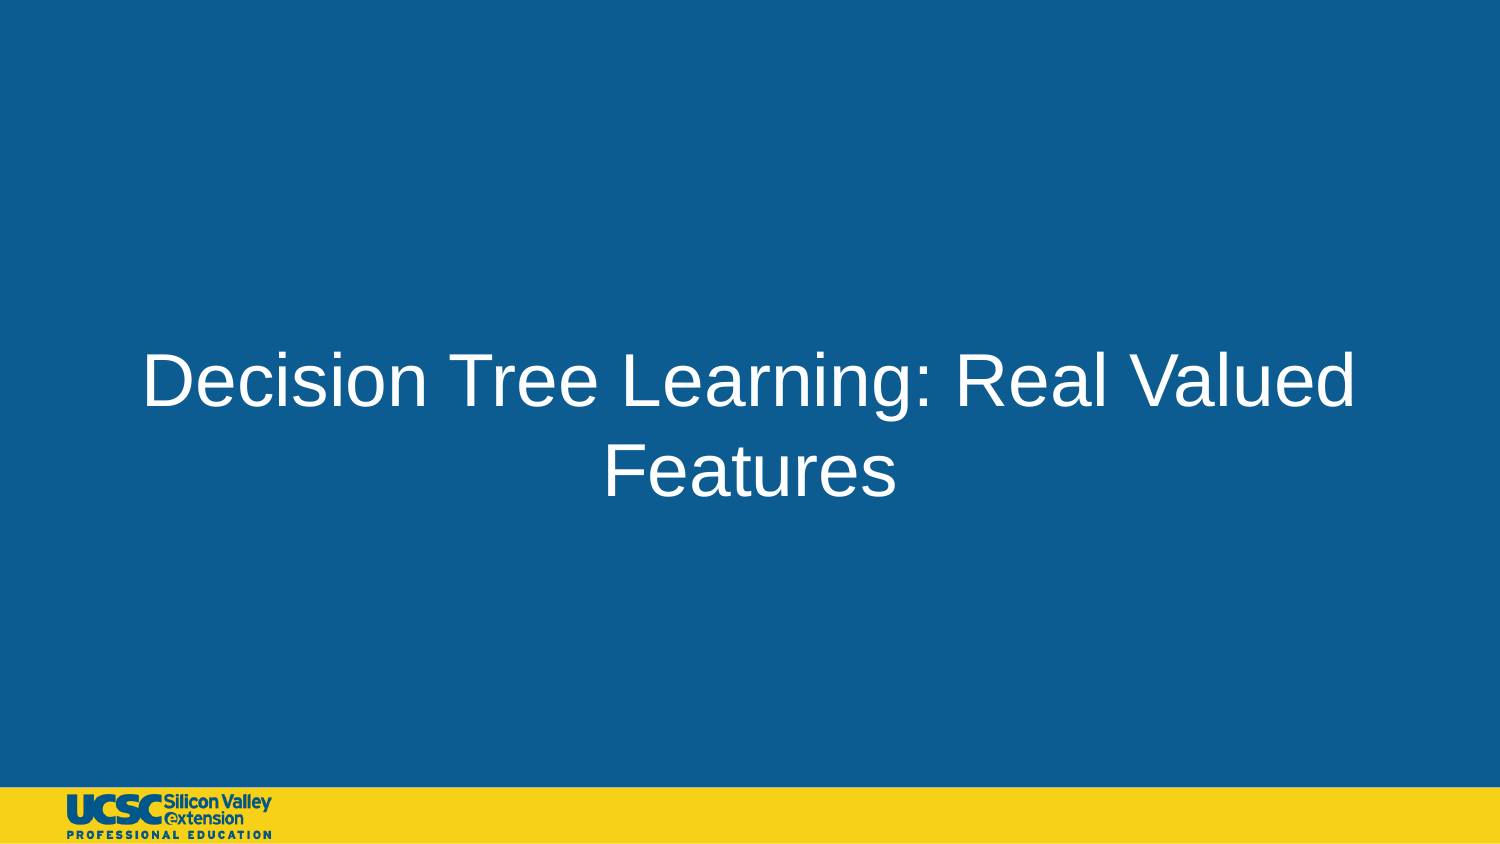

# Decision Tree Learning: Real Valued Features